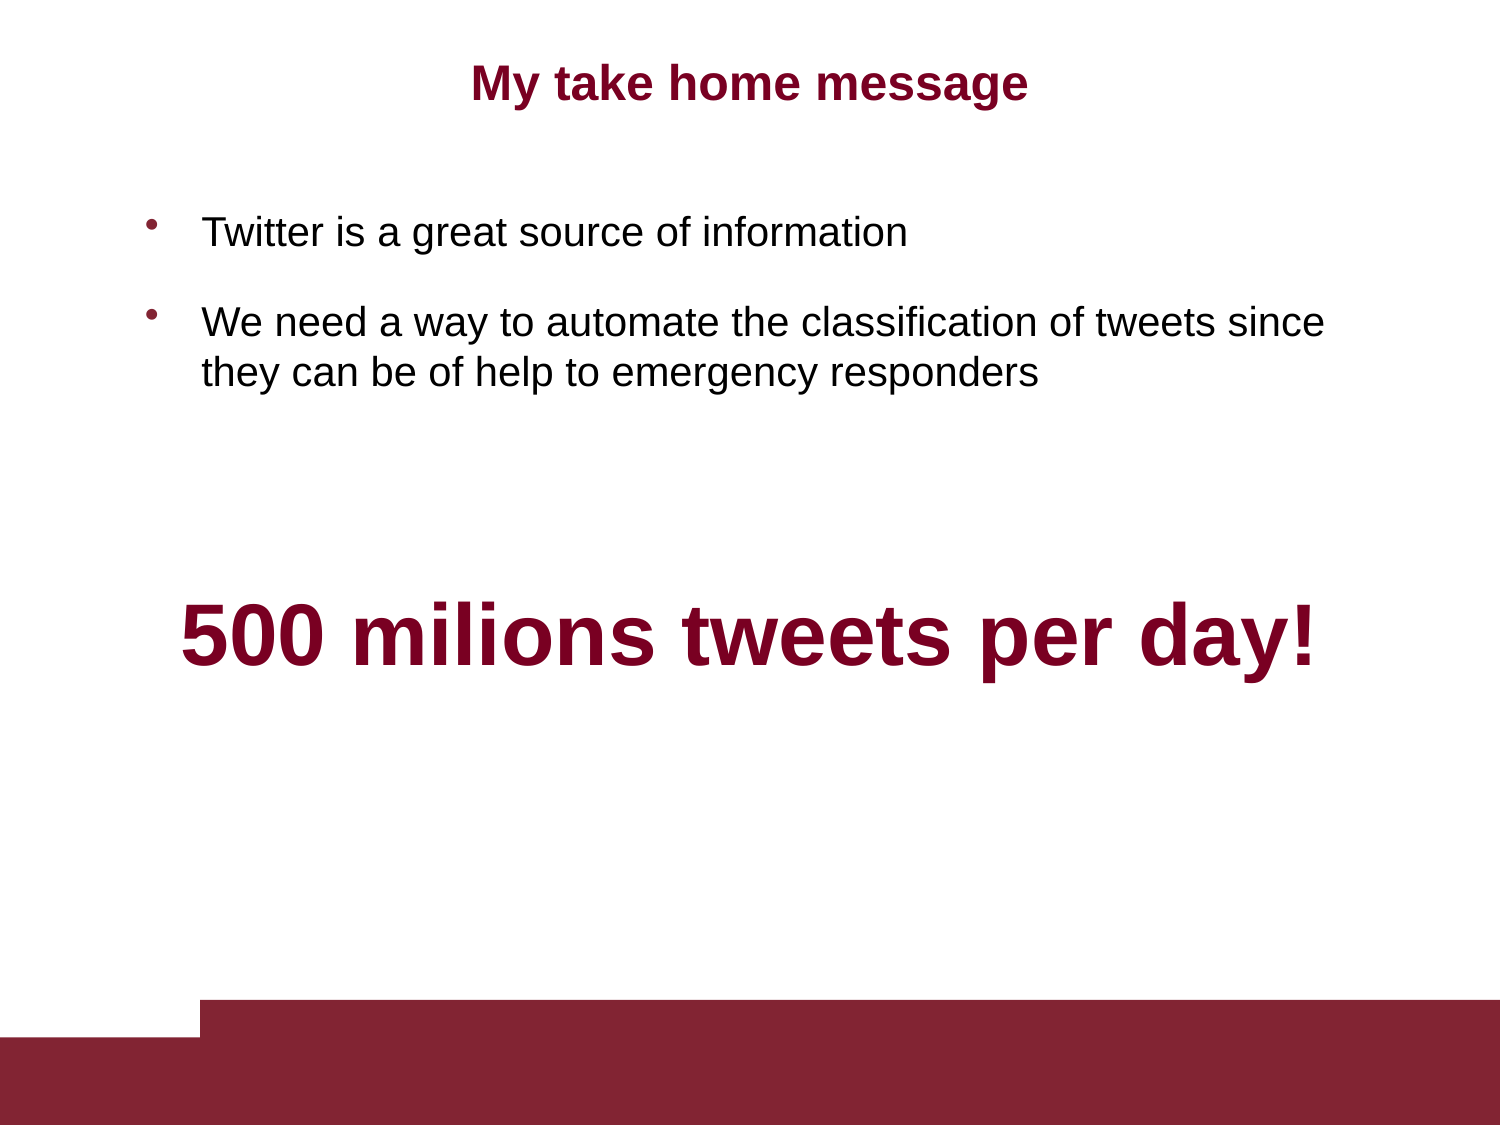

My take home message
Twitter is a great source of information
We need a way to automate the classification of tweets since they can be of help to emergency responders
500 milions tweets per day!